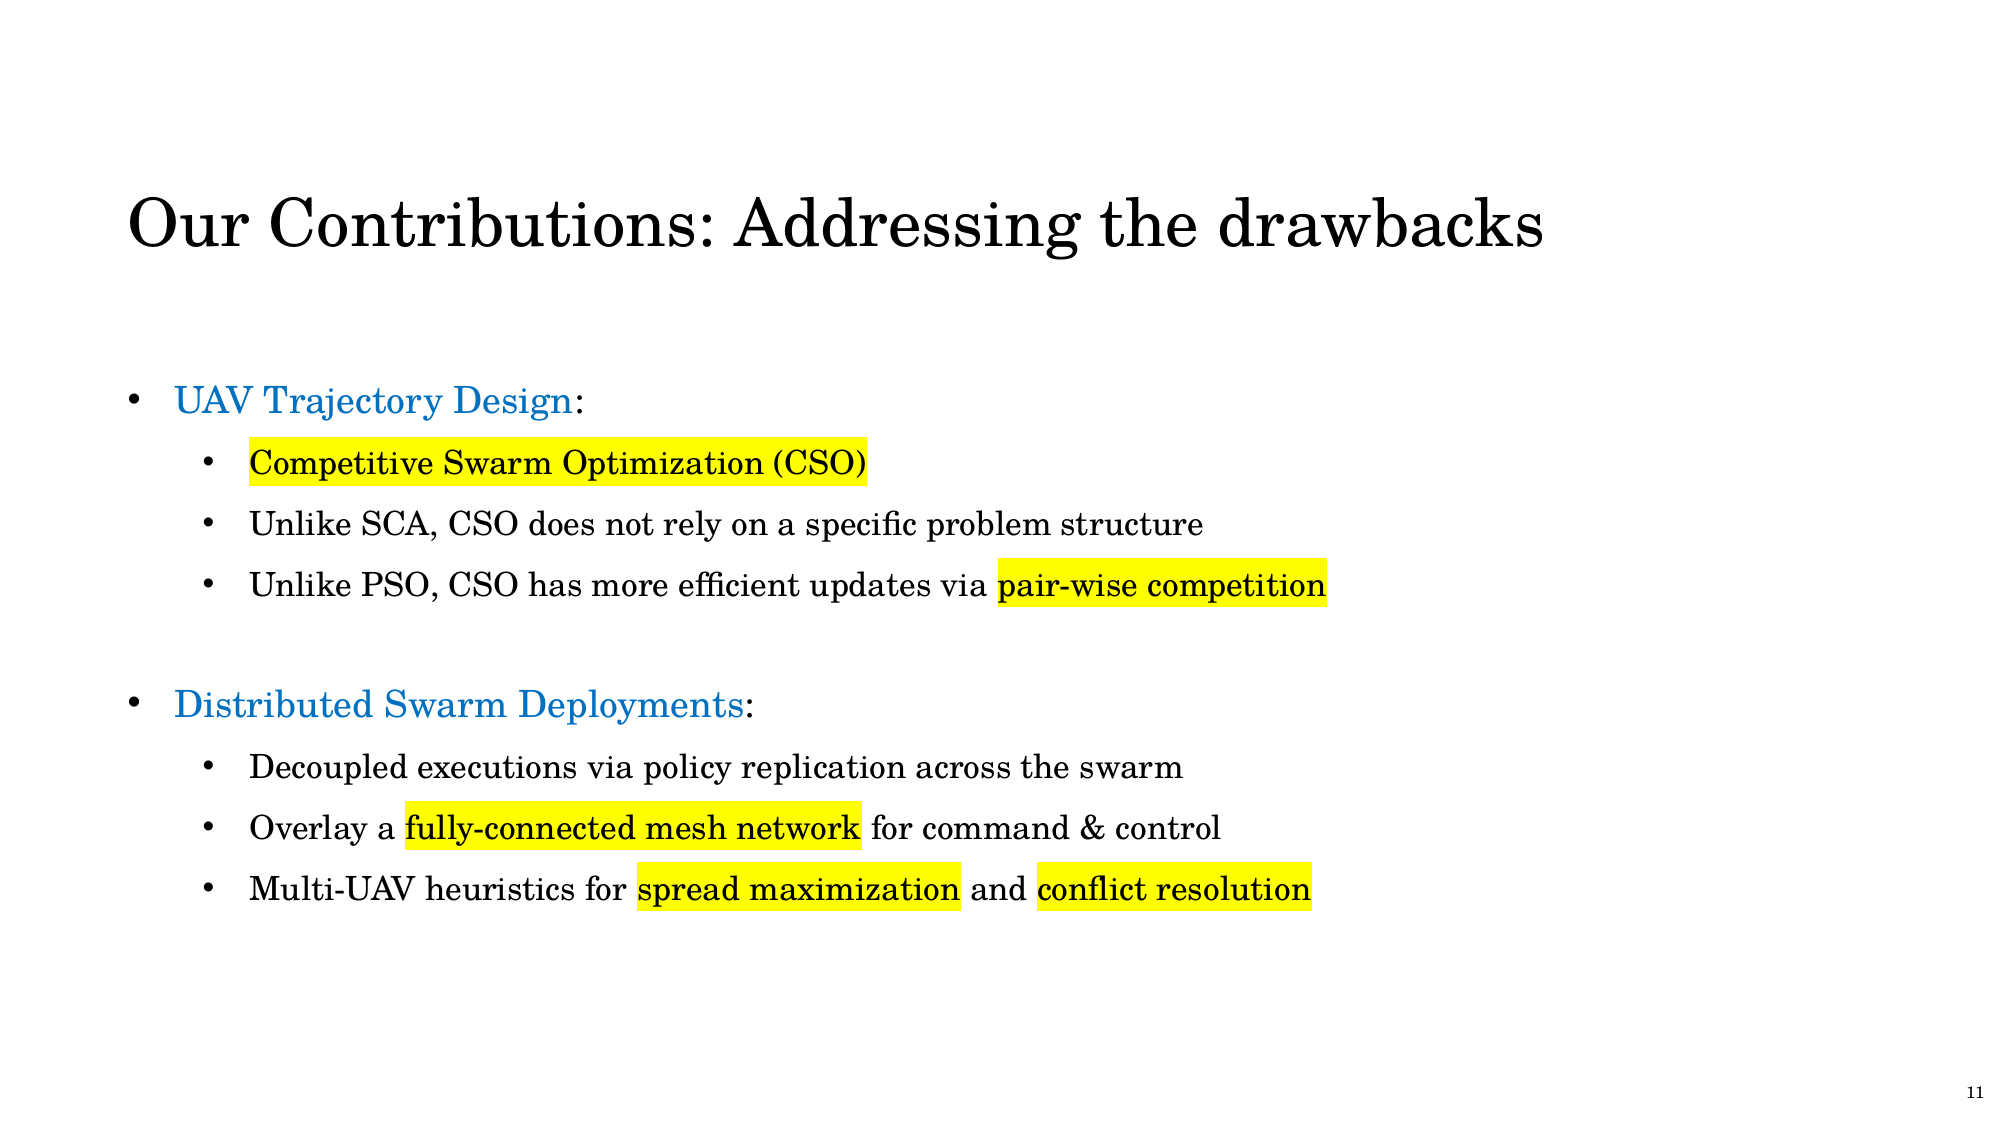

# Our Contributions: Addressing the drawbacks
UAV Trajectory Design:
Competitive Swarm Optimization (CSO)
Unlike SCA, CSO does not rely on a specific problem structure
Unlike PSO, CSO has more efficient updates via pair-wise competition

Distributed Swarm Deployments:
Decoupled executions via policy replication across the swarm
Overlay a fully-connected mesh network for command & control
Multi-UAV heuristics for spread maximization and conflict resolution
11